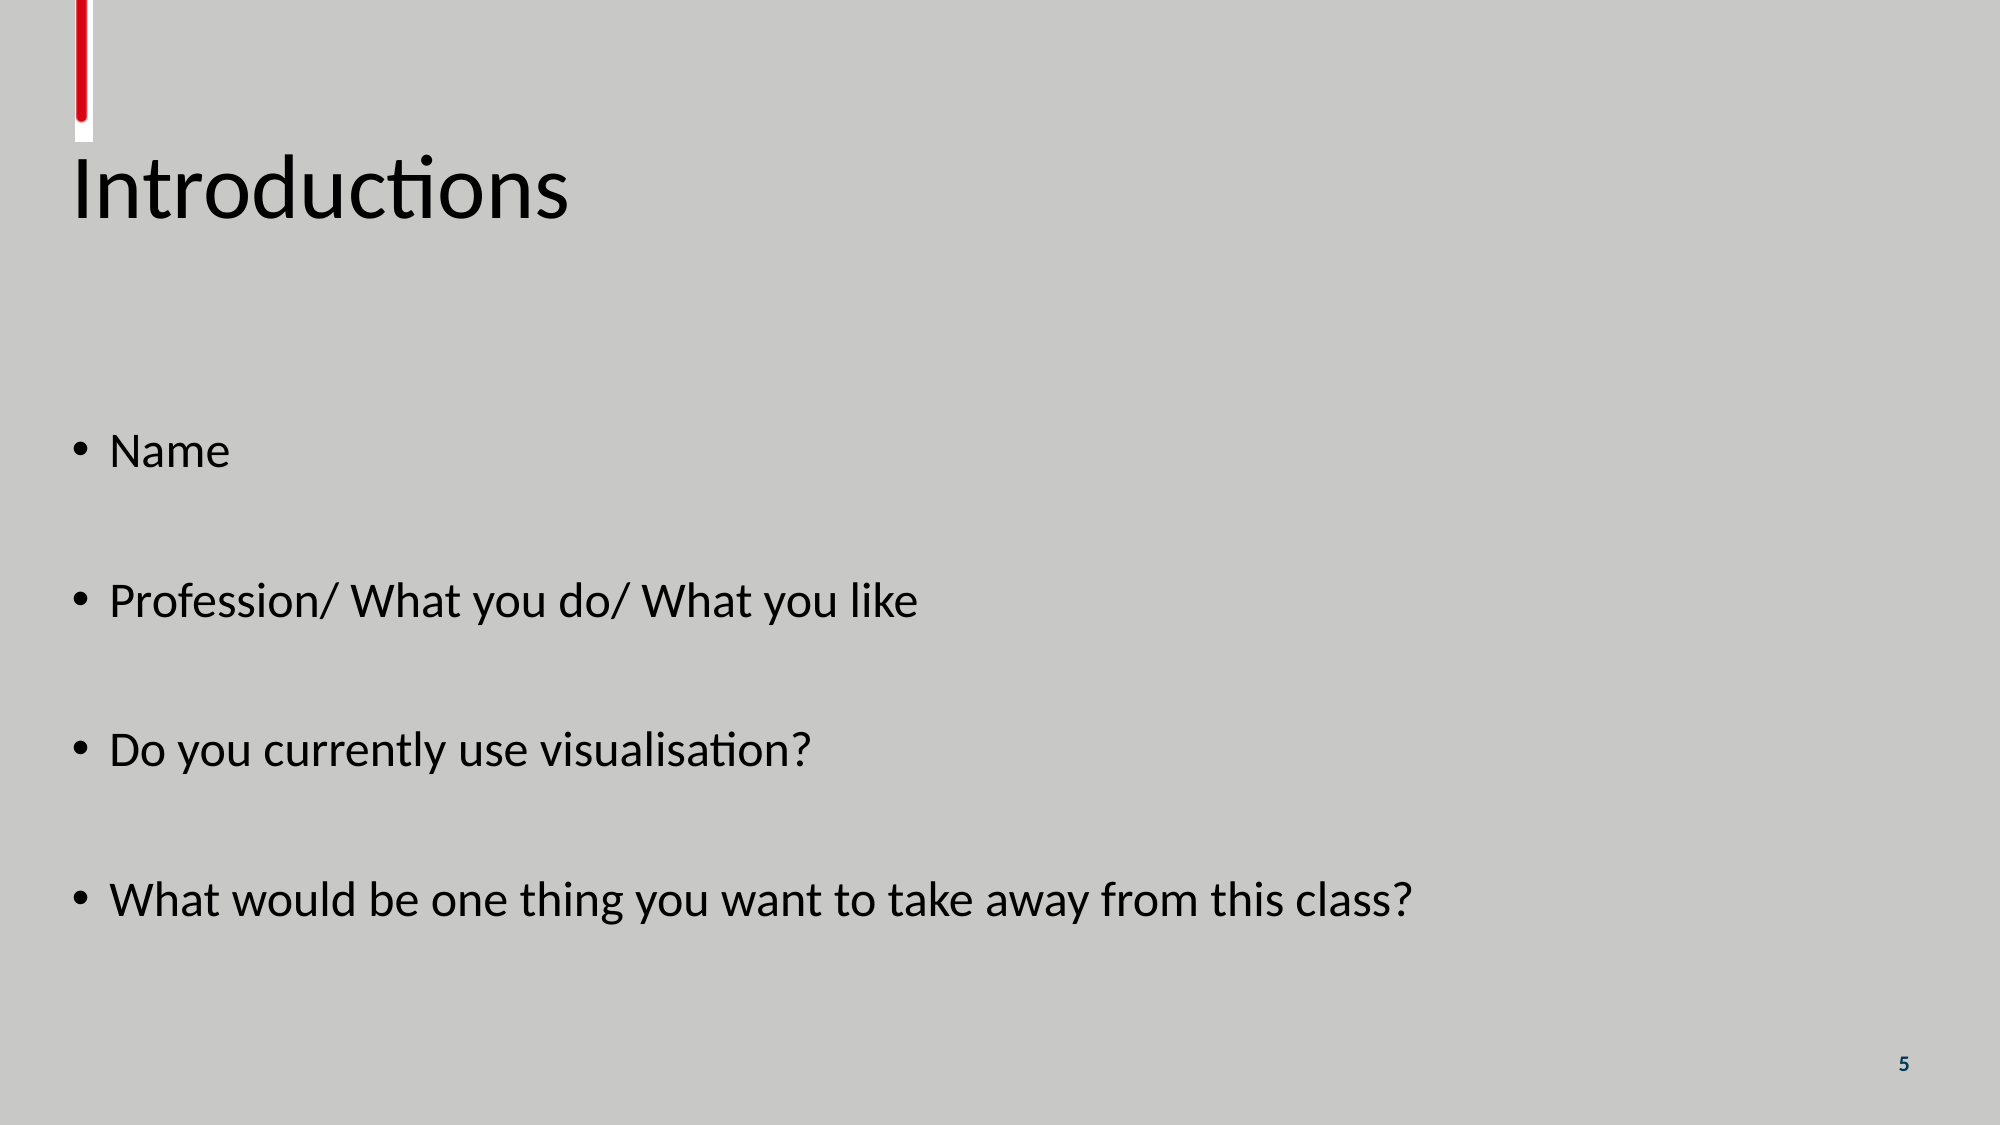

# Introductions

Name

Profession/ What you do/ What you like

Do you currently use visualisation?

What would be one thing you want to take away from this class?